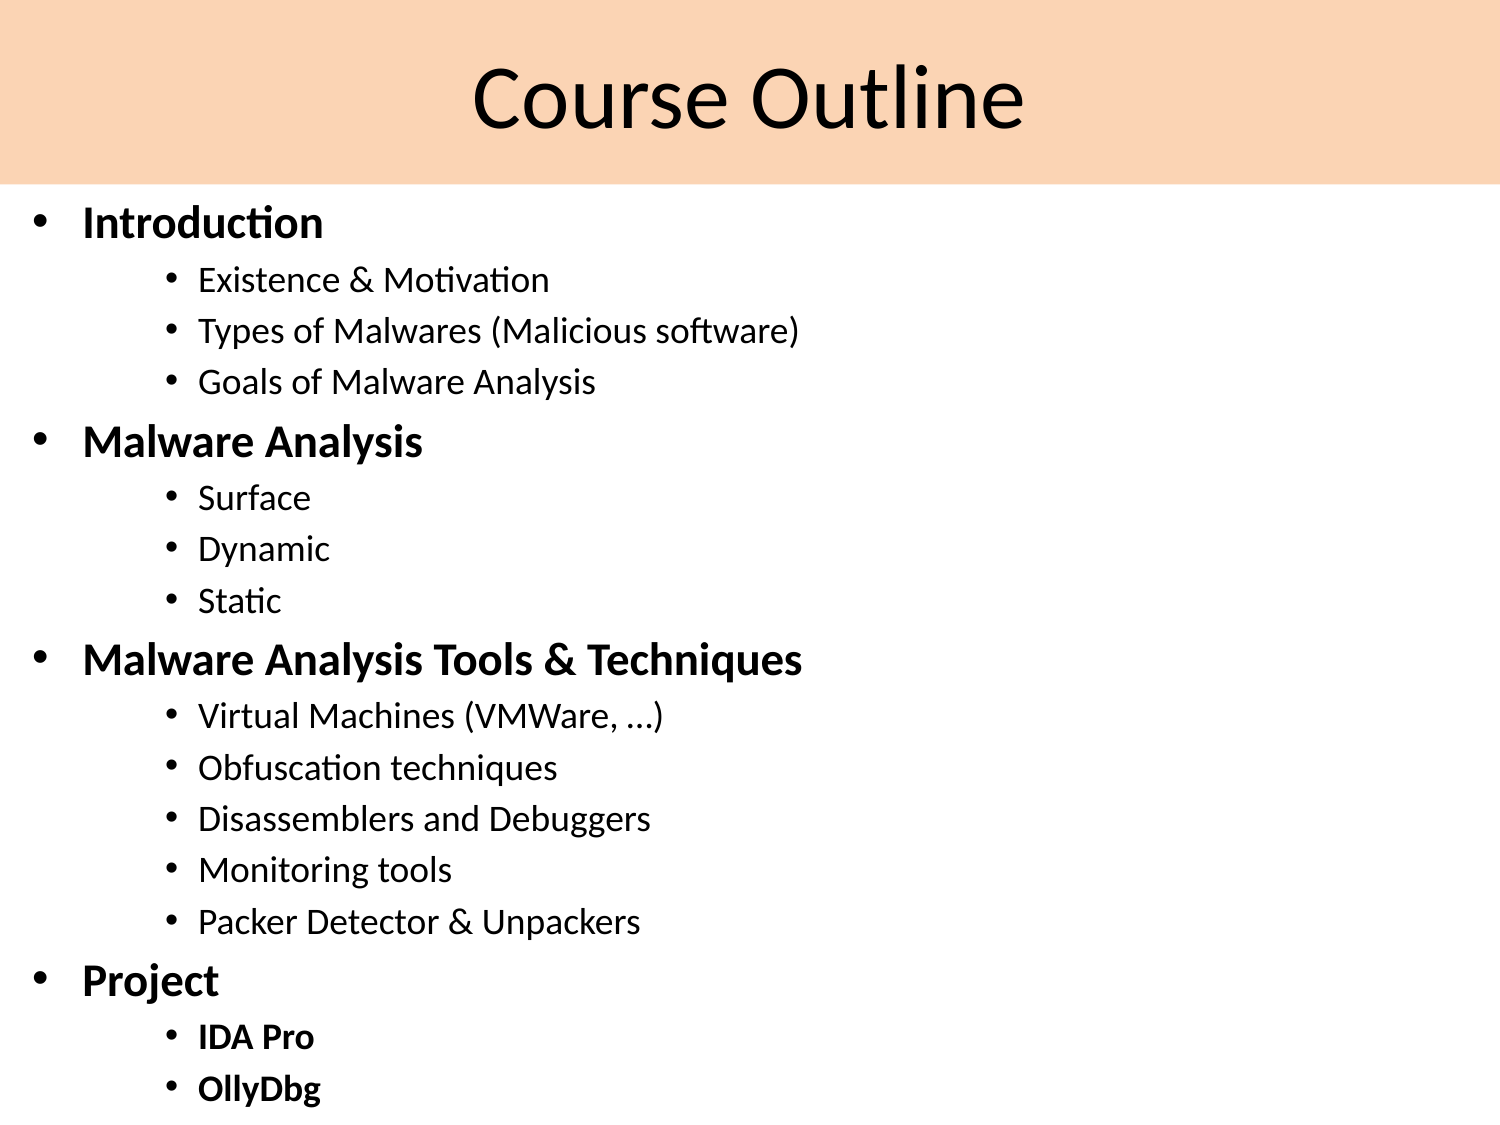

# Course Outline
Introduction
Existence & Motivation
Types of Malwares (Malicious software)
Goals of Malware Analysis
Malware Analysis
Surface
Dynamic
Static
Malware Analysis Tools & Techniques
Virtual Machines (VMWare, …)
Obfuscation techniques
Disassemblers and Debuggers
Monitoring tools
Packer Detector & Unpackers
Project
IDA Pro
OllyDbg